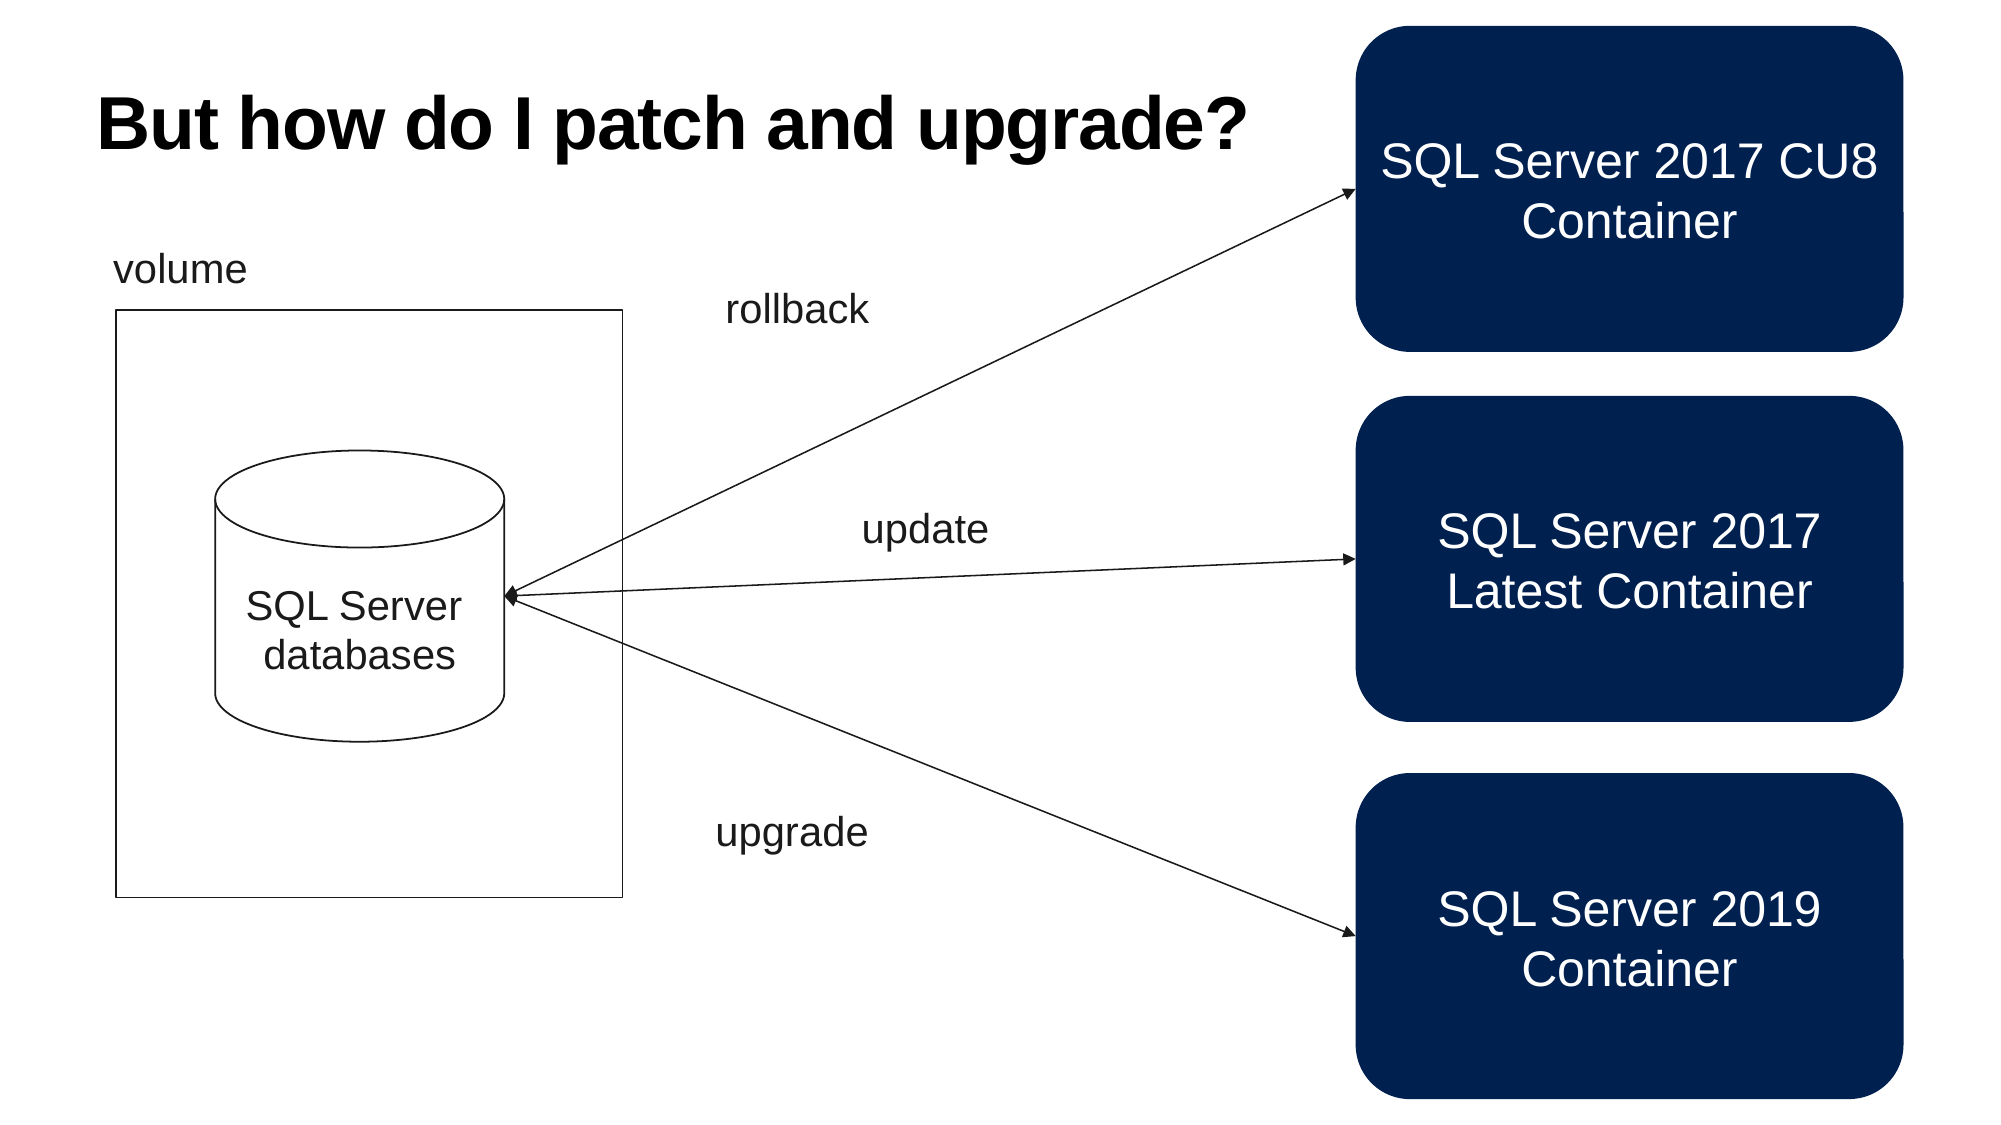

SQL Server 2017 CU8 Container
# But how do I patch and upgrade?
volume
rollback

SQL Server 2017 Latest Container

update
SQL Server
databases
SQL Server 2019
Container
upgrade